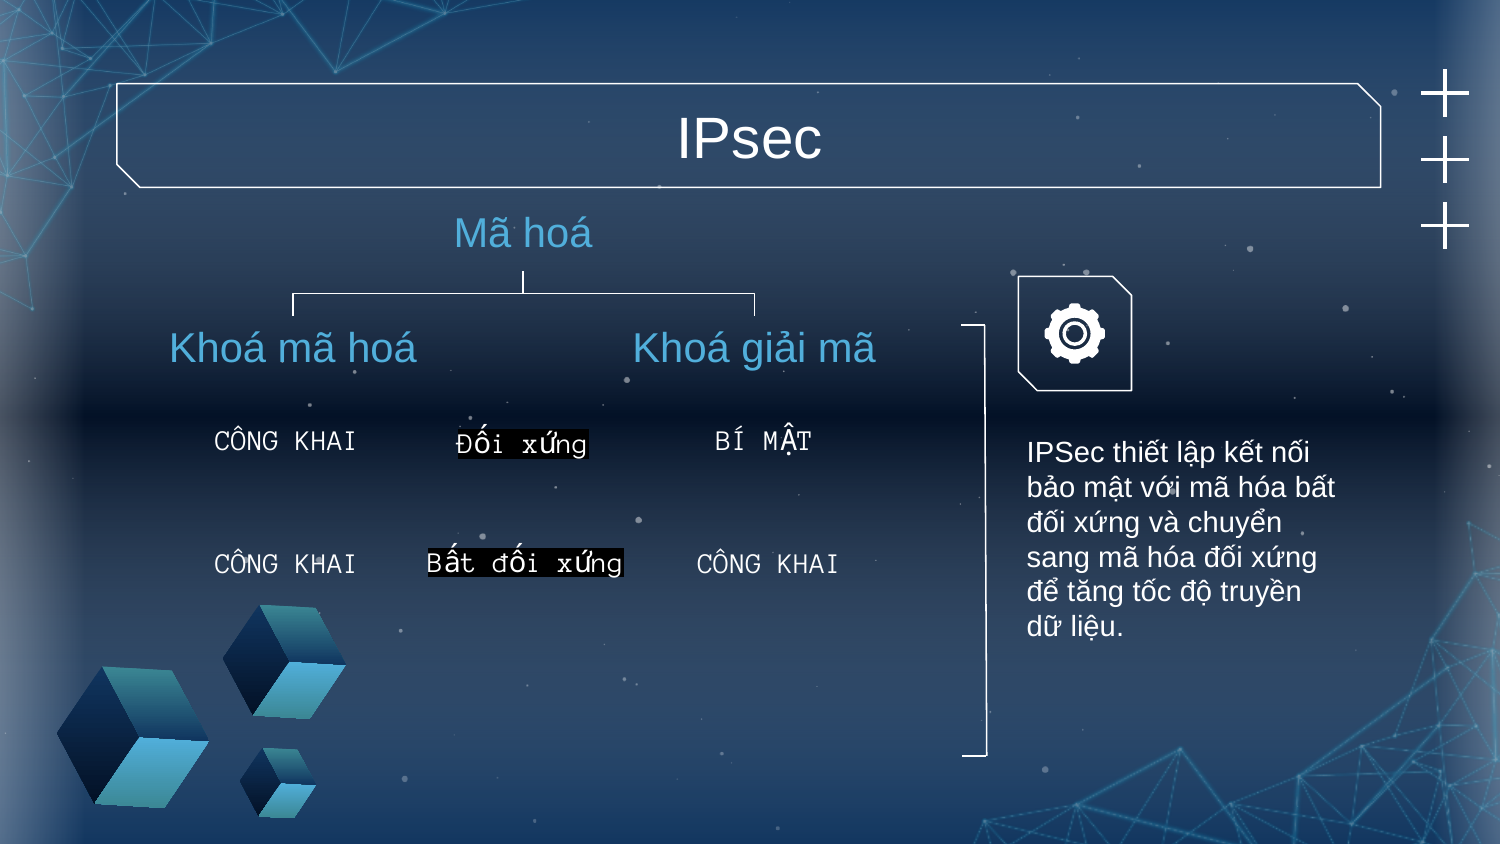

# IPsec
Mã hoá

Khoá mã hoá
Khoá giải mã
BÍ MẬT
CÔNG KHAI
Đối xứng
IPSec thiết lập kết nối bảo mật với mã hóa bất đối xứng và chuyển sang mã hóa đối xứng để tăng tốc độ truyền dữ liệu.
Bất đối xứng
CÔNG KHAI
CÔNG KHAI